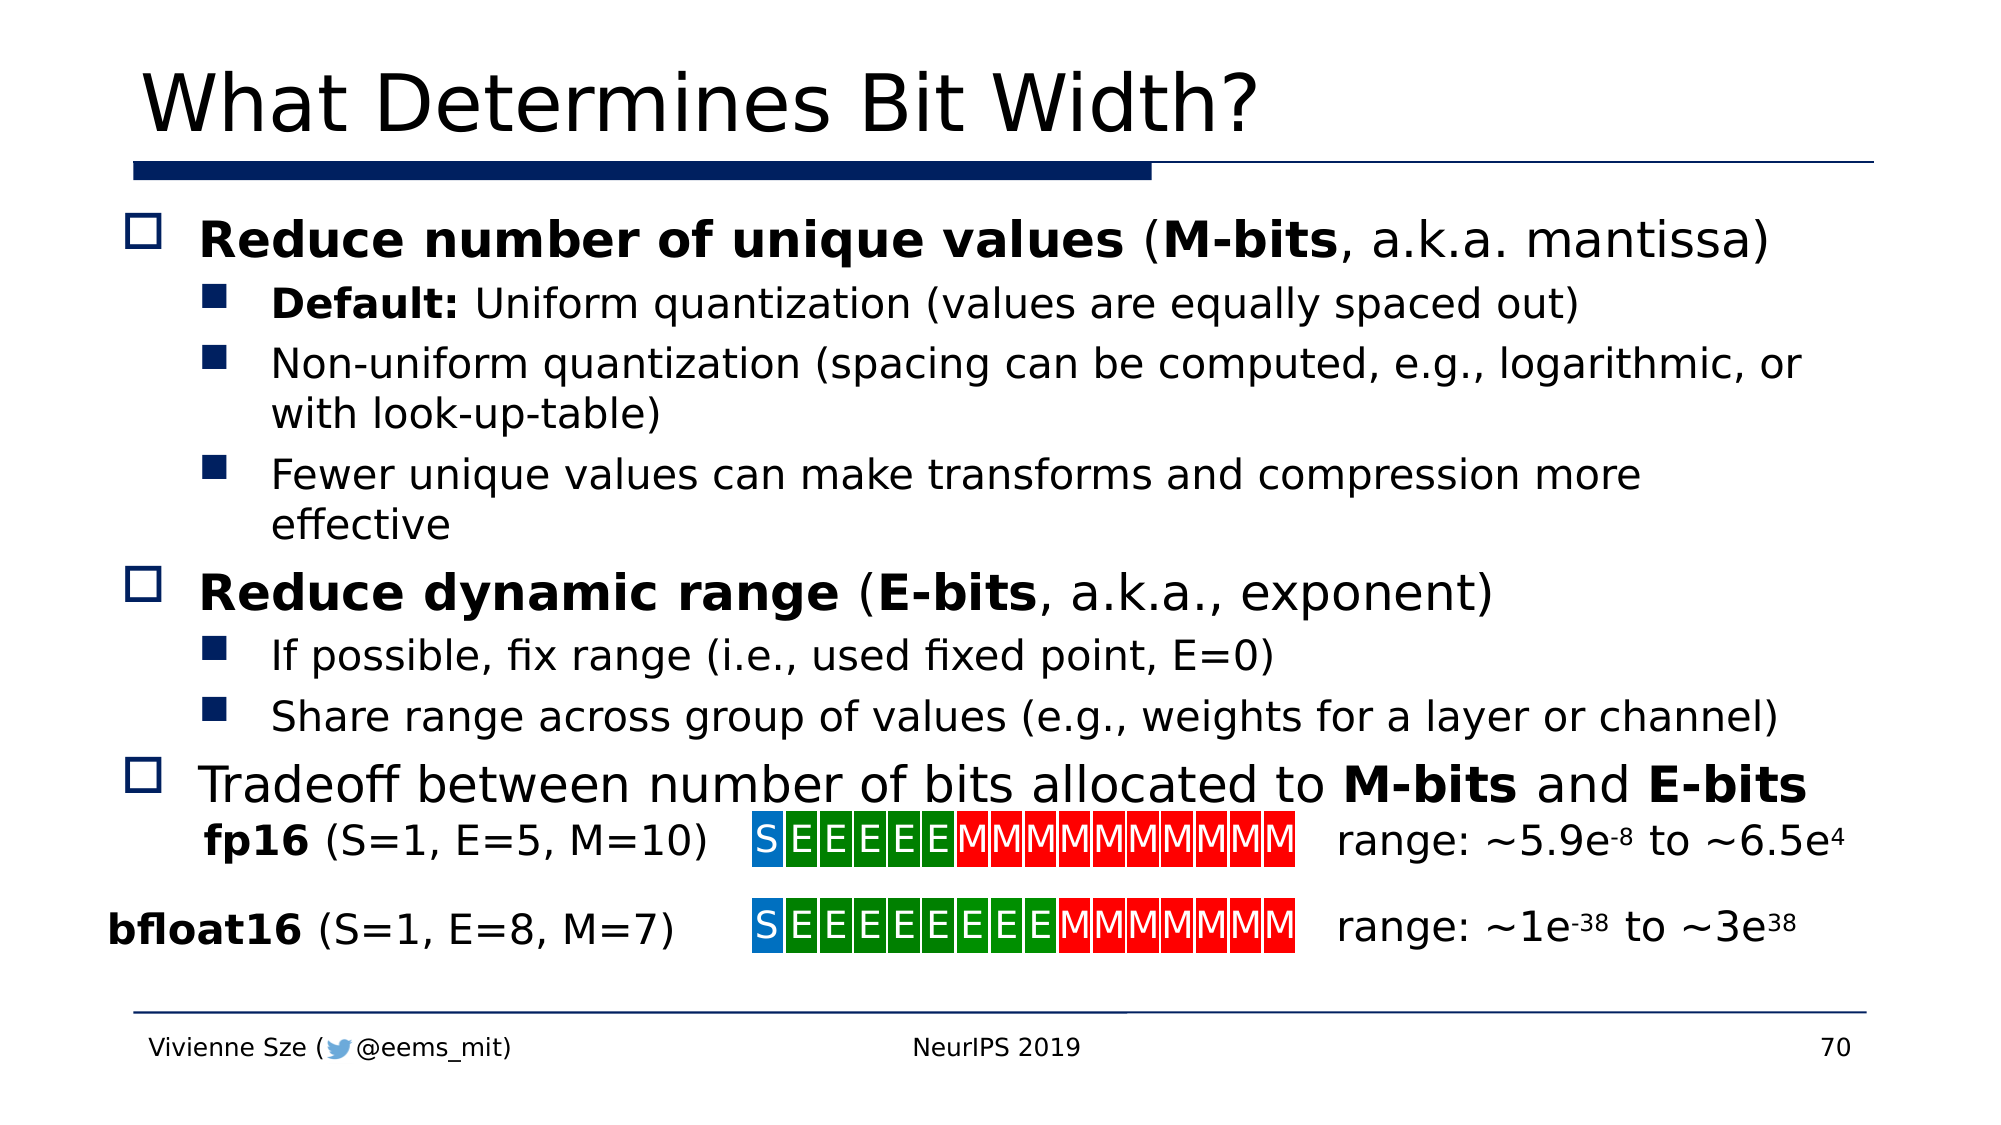

# What Determines Bit Width?
Reduce number of unique values (M-bits, a.k.a. mantissa)
Default: Uniform quantization (values are equally spaced out)
Non-uniform quantization (spacing can be computed, e.g., logarithmic, or  with look-up-table)
Fewer unique values can make transforms and compression more effective
Reduce dynamic range (E-bits, a.k.a., exponent)
If possible, fix range (i.e., used fixed point, E=0)
Share range across group of values (e.g., weights for a layer or channel)
Tradeoff between number of bits allocated to M-bits and E-bits
| S | E | E | E | E | E | M | M | M | M | M | M | M | M | M | M |
| --- | --- | --- | --- | --- | --- | --- | --- | --- | --- | --- | --- | --- | --- | --- | --- |
fp16 (S=1, E=5, M=10)
bfloat16 (S=1, E=8, M=7)
range: ~5.9e-8 to ~6.5e4
range: ~1e-38 to ~3e38
| S | E | E | E | E | E | E | E | E | M | M | M | M | M | M | M |
| --- | --- | --- | --- | --- | --- | --- | --- | --- | --- | --- | --- | --- | --- | --- | --- |
Vivienne Sze (
@eems_mit)
NeurIPS 2019
70